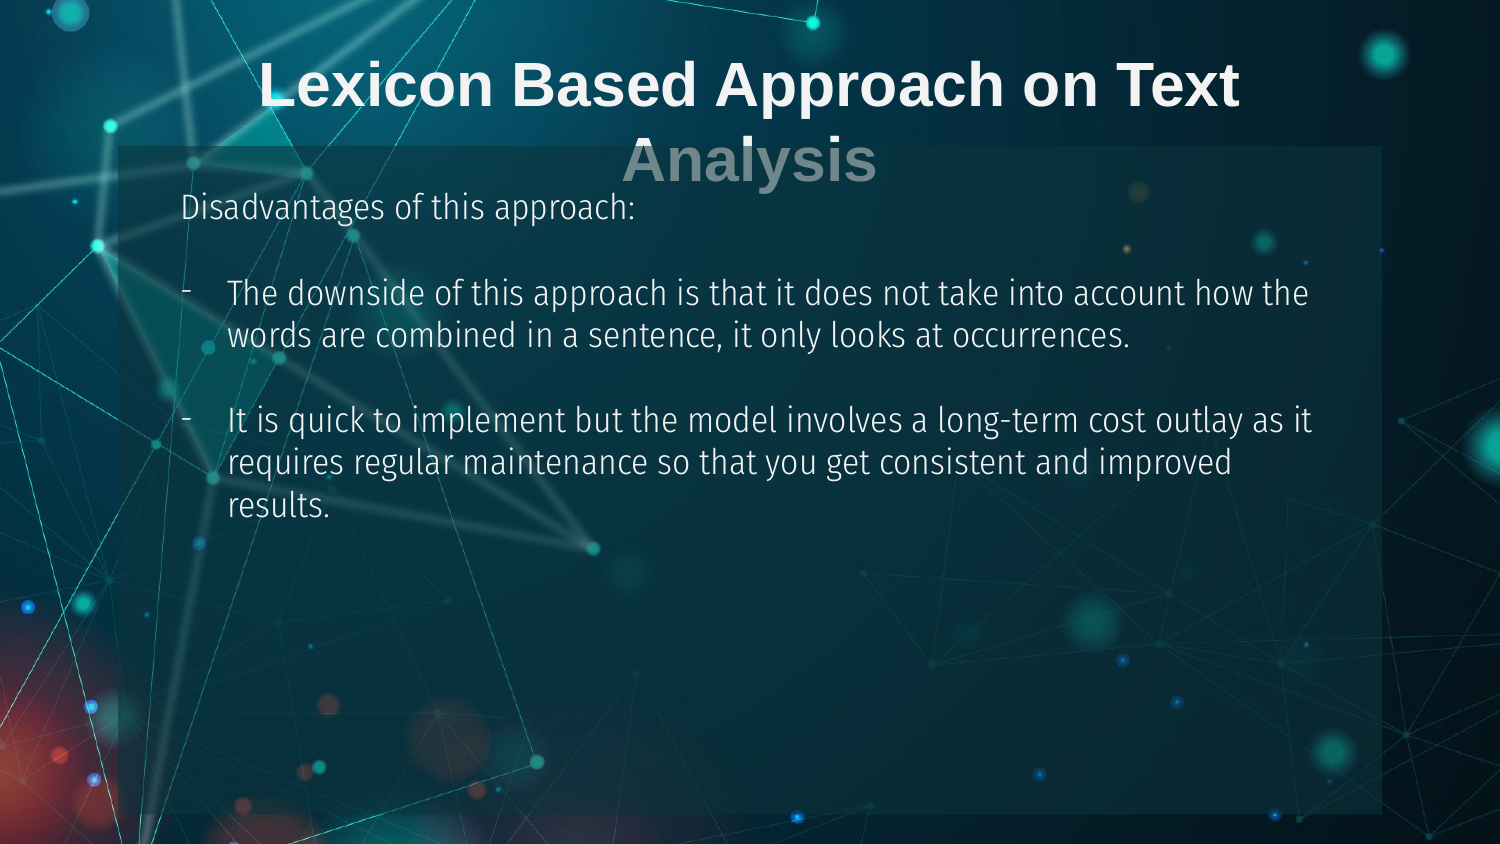

# Lexicon Based Approach on Text Analysis
Disadvantages of this approach:

The downside of this approach is that it does not take into account how the words are combined in a sentence, it only looks at occurrences.

It is quick to implement but the model involves a long-term cost outlay as it requires regular maintenance so that you get consistent and improved results.